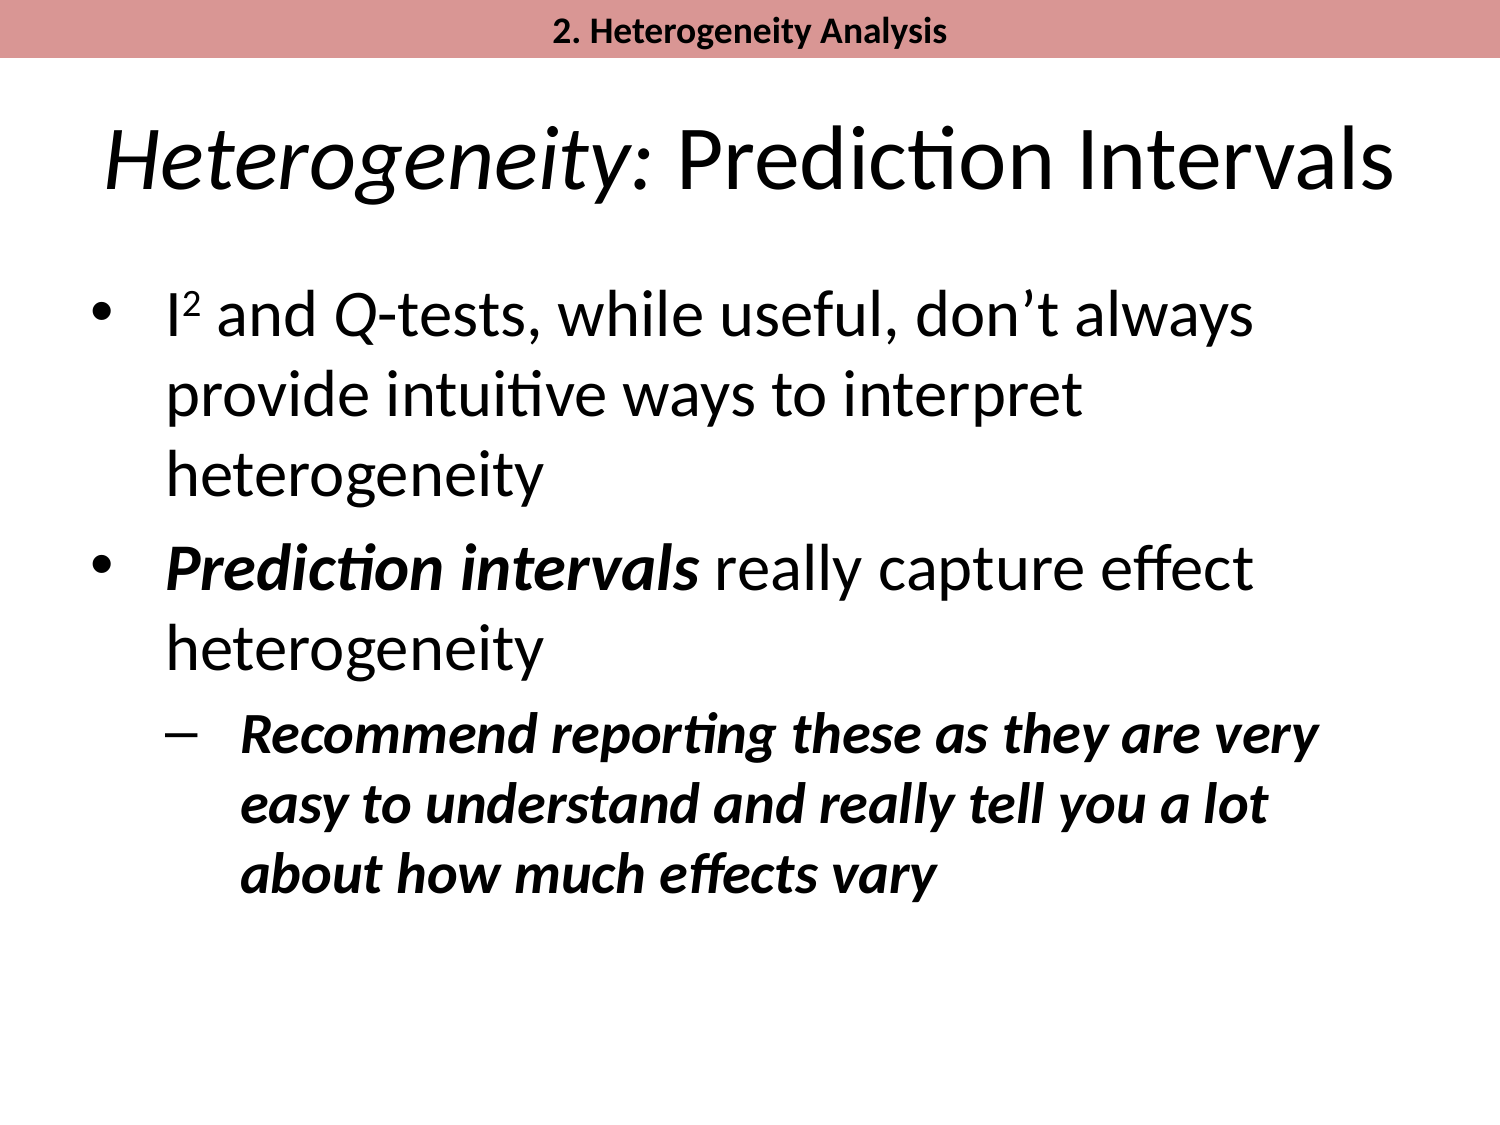

2. Heterogeneity Analysis
# Heterogeneity: Prediction Intervals
I2 and Q-tests, while useful, don’t always provide intuitive ways to interpret heterogeneity
Prediction intervals really capture effect heterogeneity
Recommend reporting these as they are very easy to understand and really tell you a lot about how much effects vary